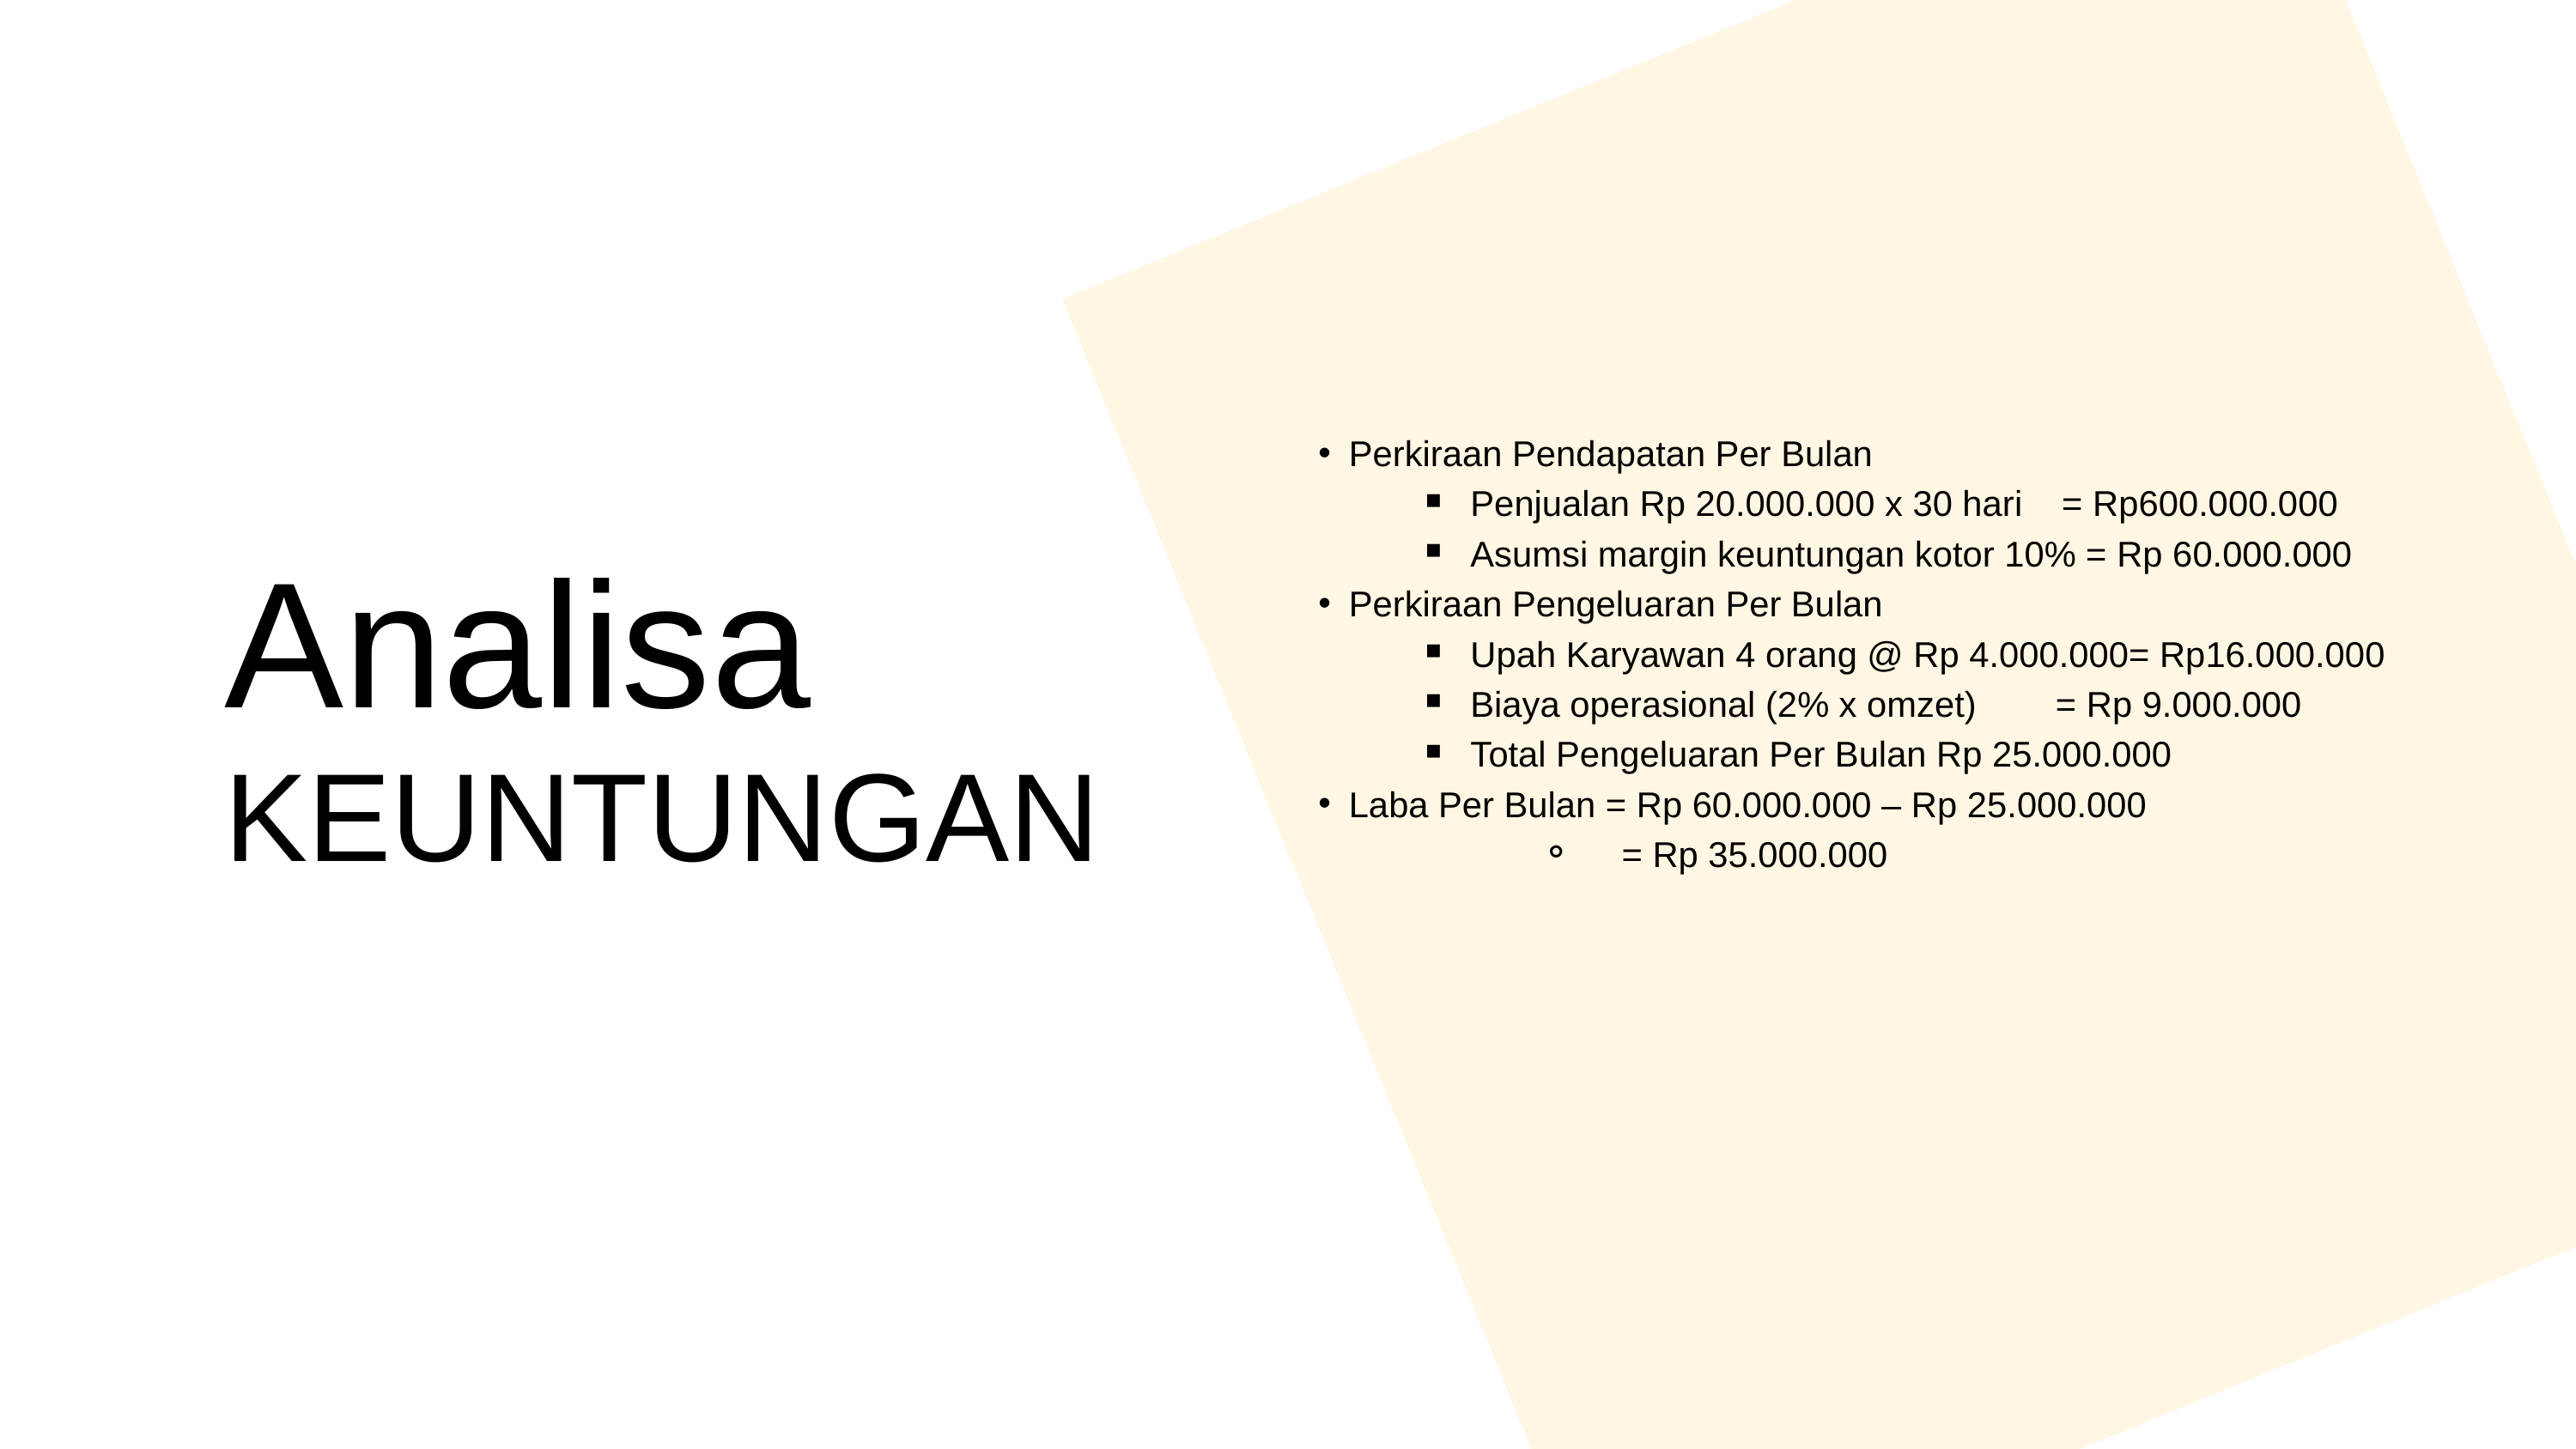

Perkiraan Pendapatan Per Bulan
Penjualan Rp 20.000.000 x 30 hari    = Rp600.000.000
Asumsi margin keuntungan kotor 10% = Rp 60.000.000
Perkiraan Pengeluaran Per Bulan
Upah Karyawan 4 orang @ Rp 4.000.000= Rp16.000.000
Biaya operasional (2% x omzet)        = Rp 9.000.000
Total Pengeluaran Per Bulan Rp 25.000.000
Laba Per Bulan = Rp 60.000.000 – Rp 25.000.000
   = Rp 35.000.000

Analisa
KEUNTUNGAN